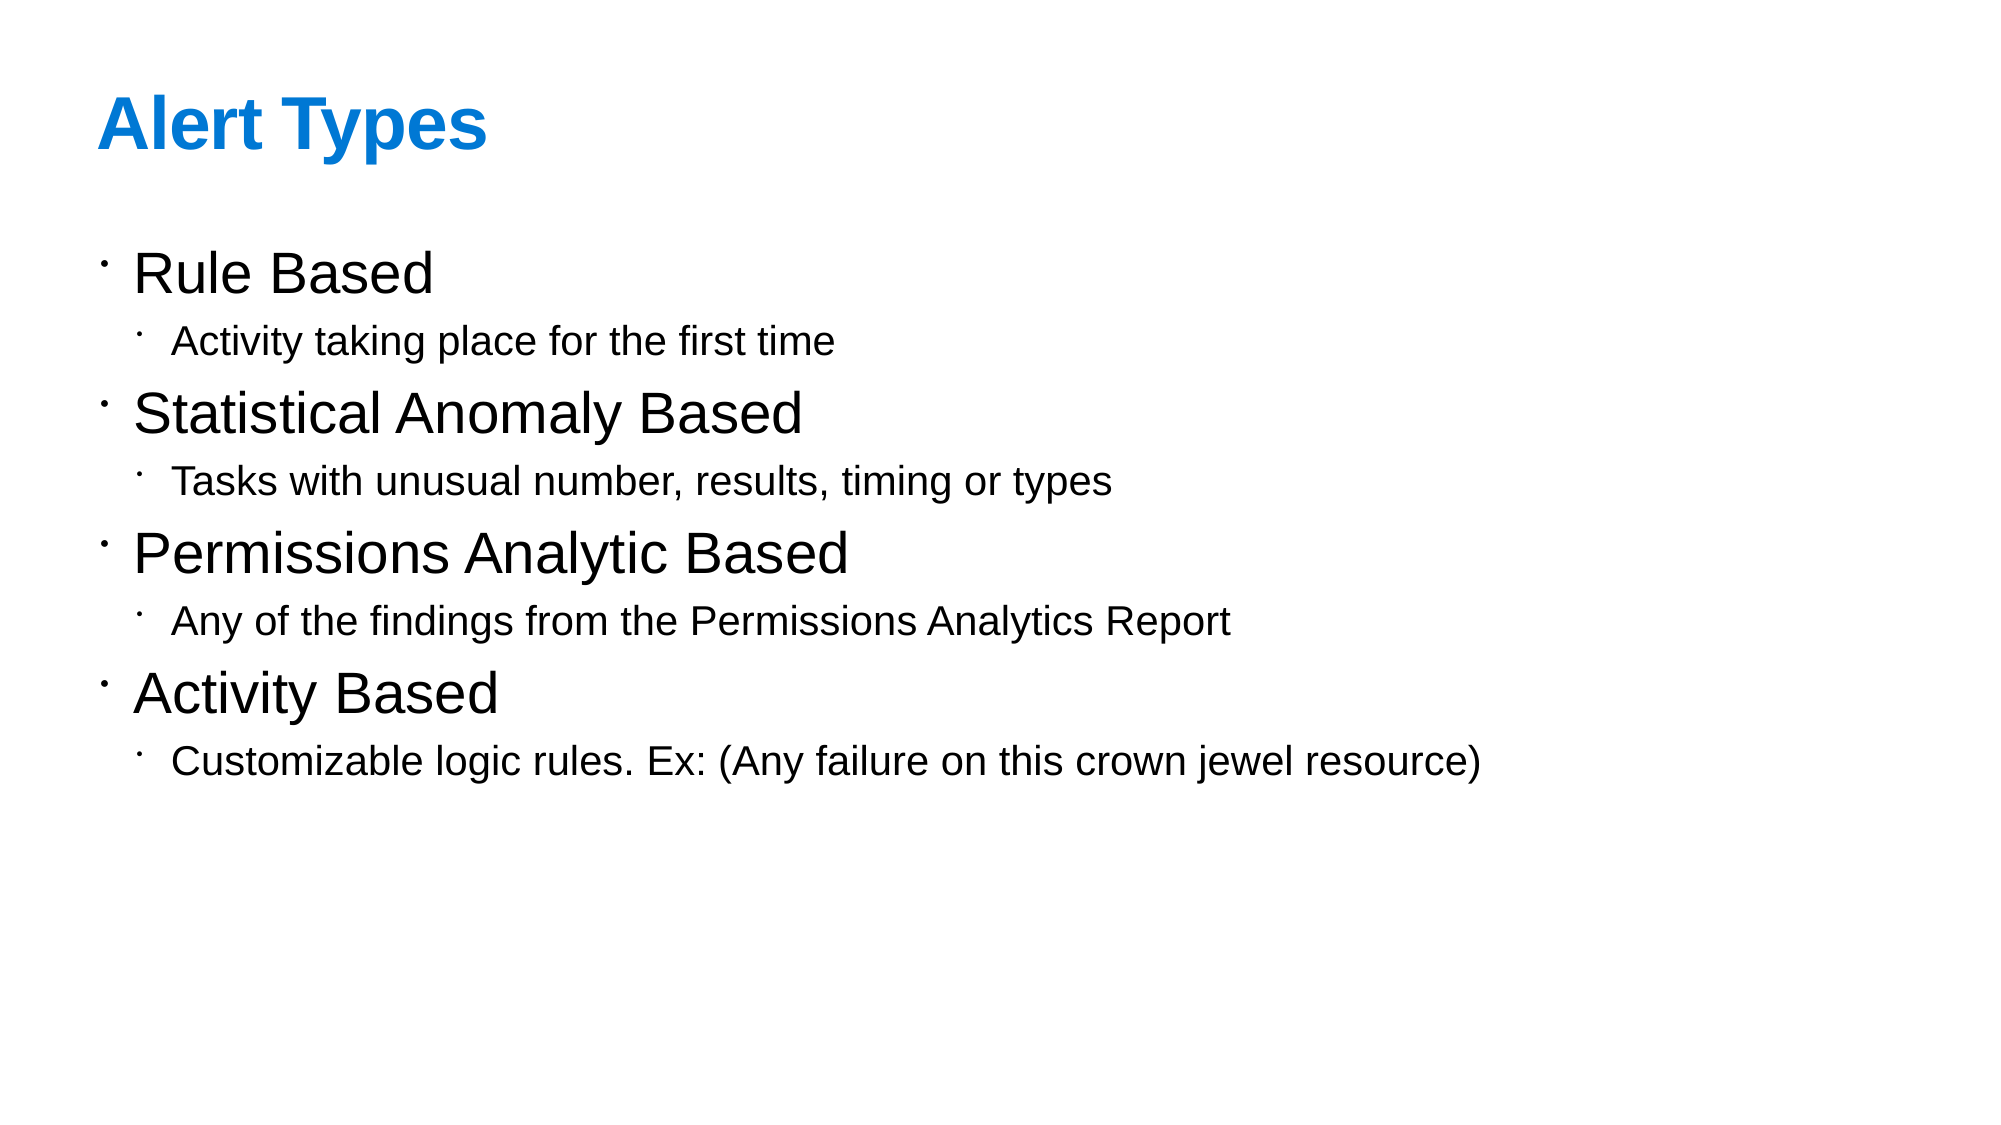

# Alert Types
Rule Based
Activity taking place for the first time
Statistical Anomaly Based
Tasks with unusual number, results, timing or types
Permissions Analytic Based
Any of the findings from the Permissions Analytics Report
Activity Based
Customizable logic rules. Ex: (Any failure on this crown jewel resource)